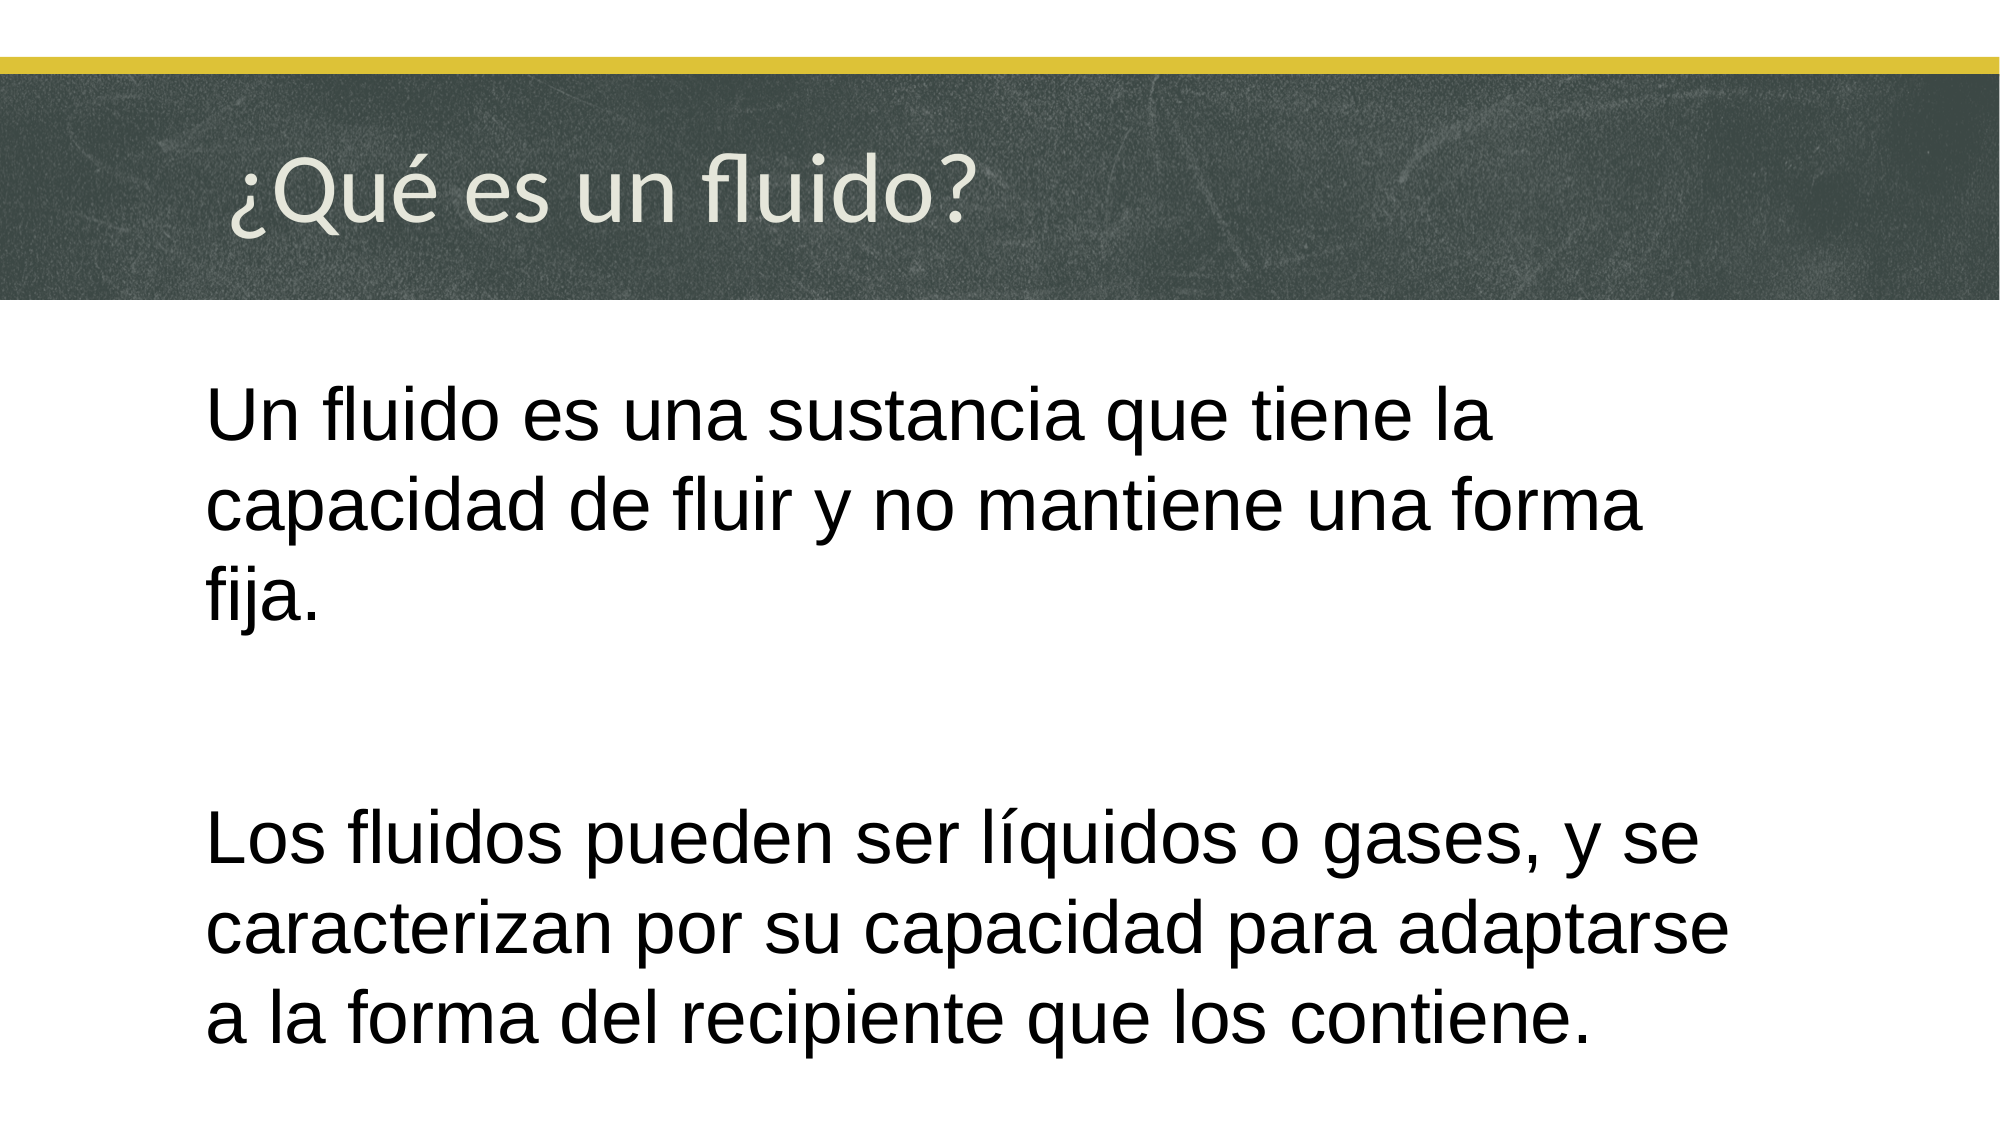

# ¿Qué es un fluido?
Un fluido es una sustancia que tiene la capacidad de fluir y no mantiene una forma fija.

Los fluidos pueden ser líquidos o gases, y se caracterizan por su capacidad para adaptarse a la forma del recipiente que los contiene.